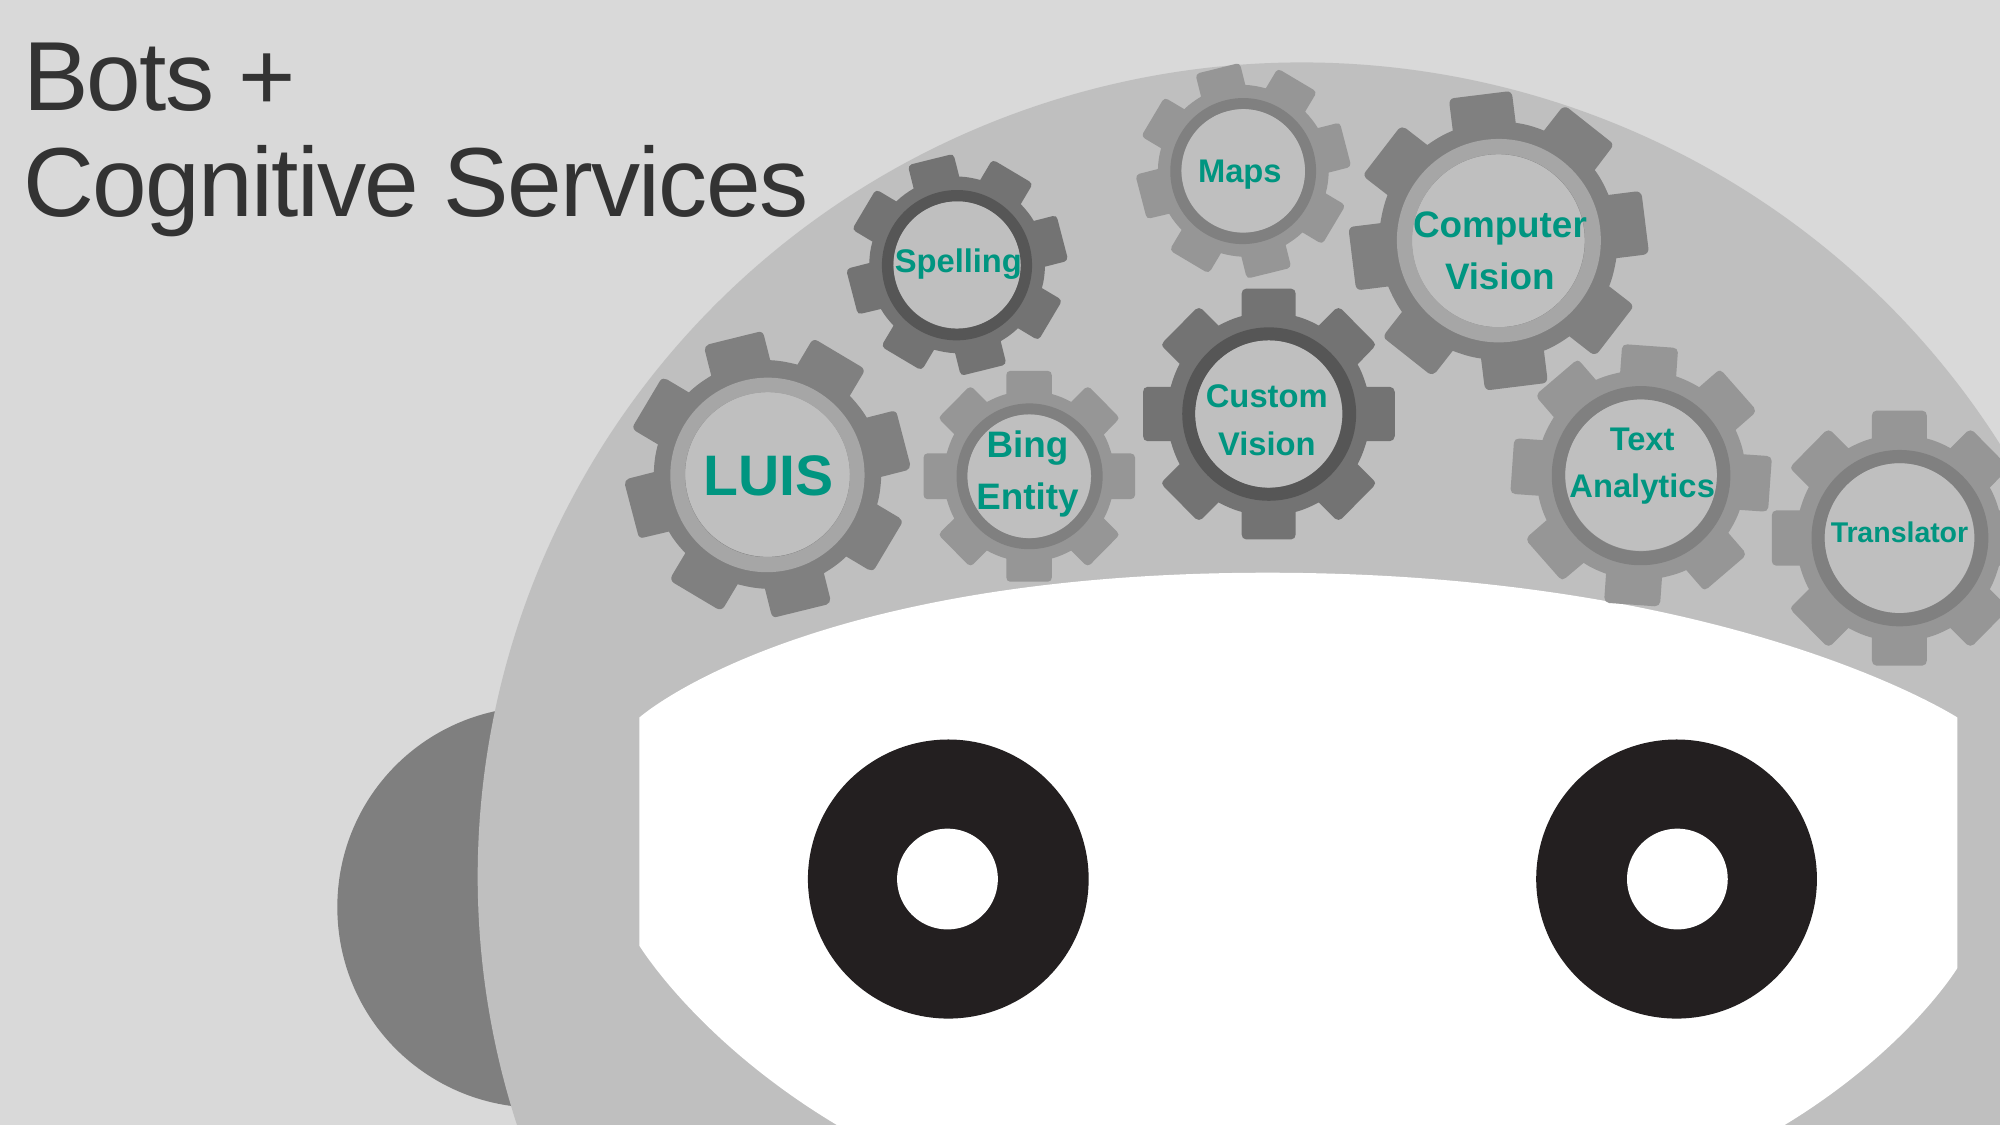

# Bots + Cognitive Services

Maps

Computer
Vision
Spelling

Custom
Vision

Text
Analytics
Bing
Entity

LUIS
Translator